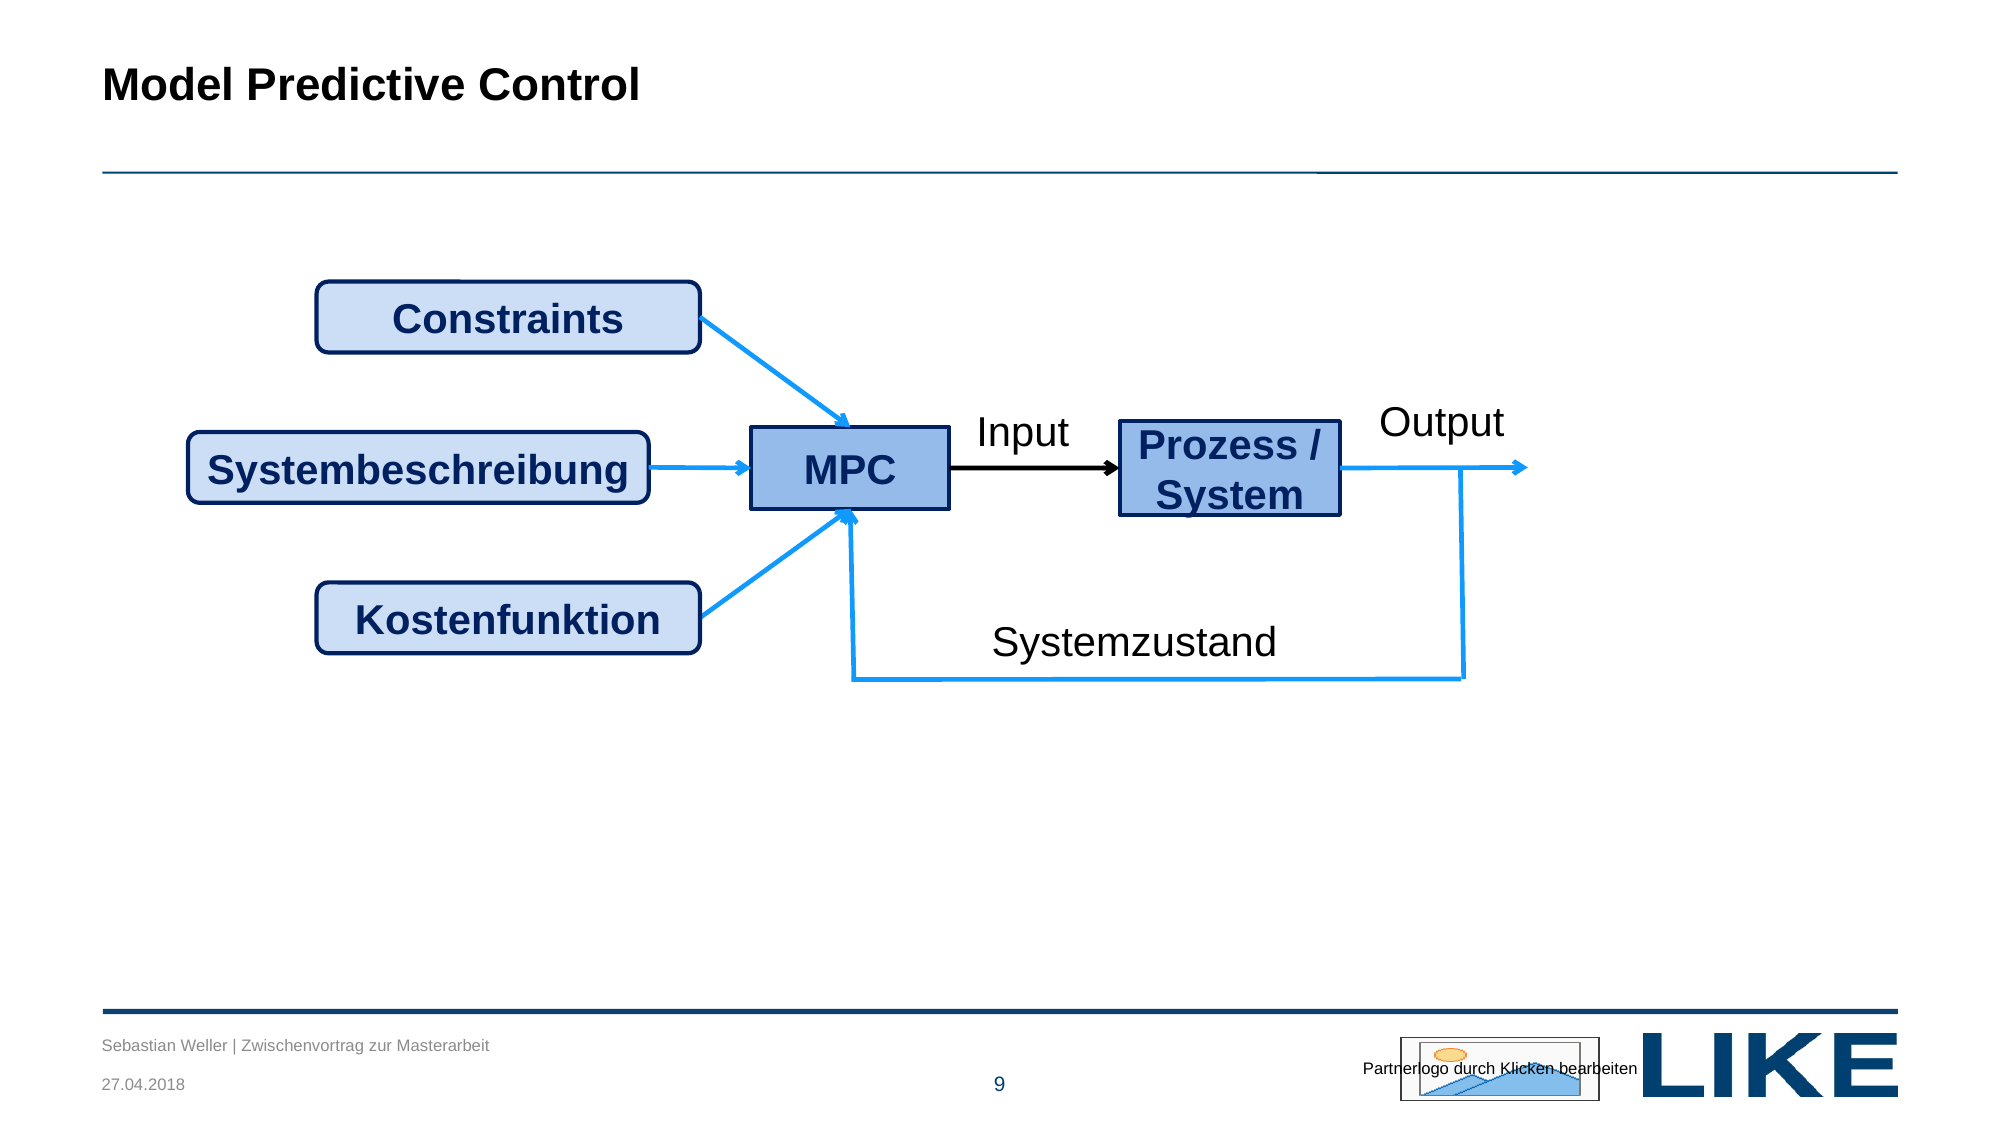

# Model Predictive Control
Constraints
Output
Input

Prozess / System
MPC
Systembeschreibung
Kostenfunktion
Systemzustand

Sebastian Weller | Zwischenvortrag zur Masterarbeit
27.04.2018